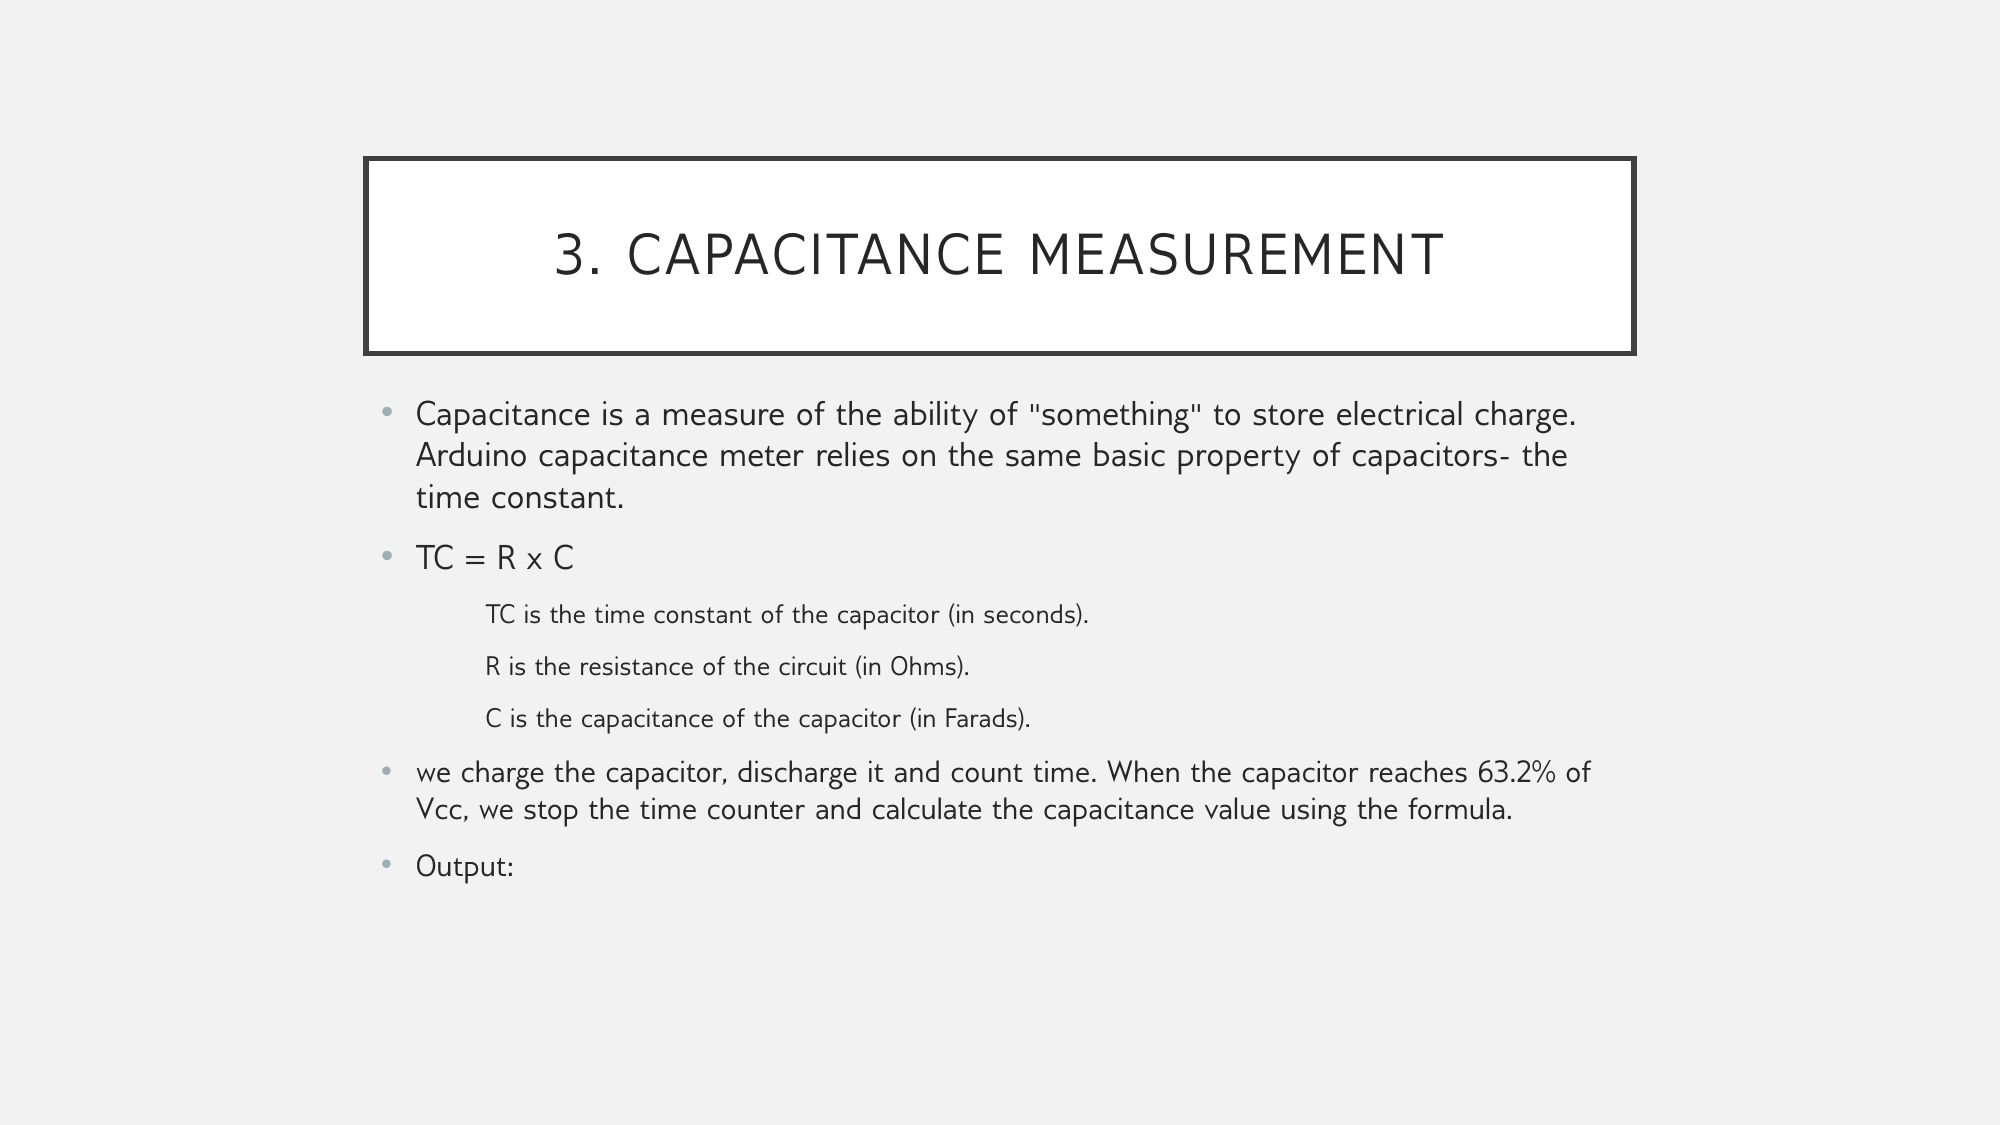

# 3. CAPACITANCE MEASUREMENT
Capacitance is a measure of the ability of "something" to store electrical charge. Arduino capacitance meter relies on the same basic property of capacitors- the time constant.
TC = R x C
TC is the time constant of the capacitor (in seconds).
R is the resistance of the circuit (in Ohms).
C is the capacitance of the capacitor (in Farads).
we charge the capacitor, discharge it and count time. When the capacitor reaches 63.2% of Vcc, we stop the time counter and calculate the capacitance value using the formula.
Output: